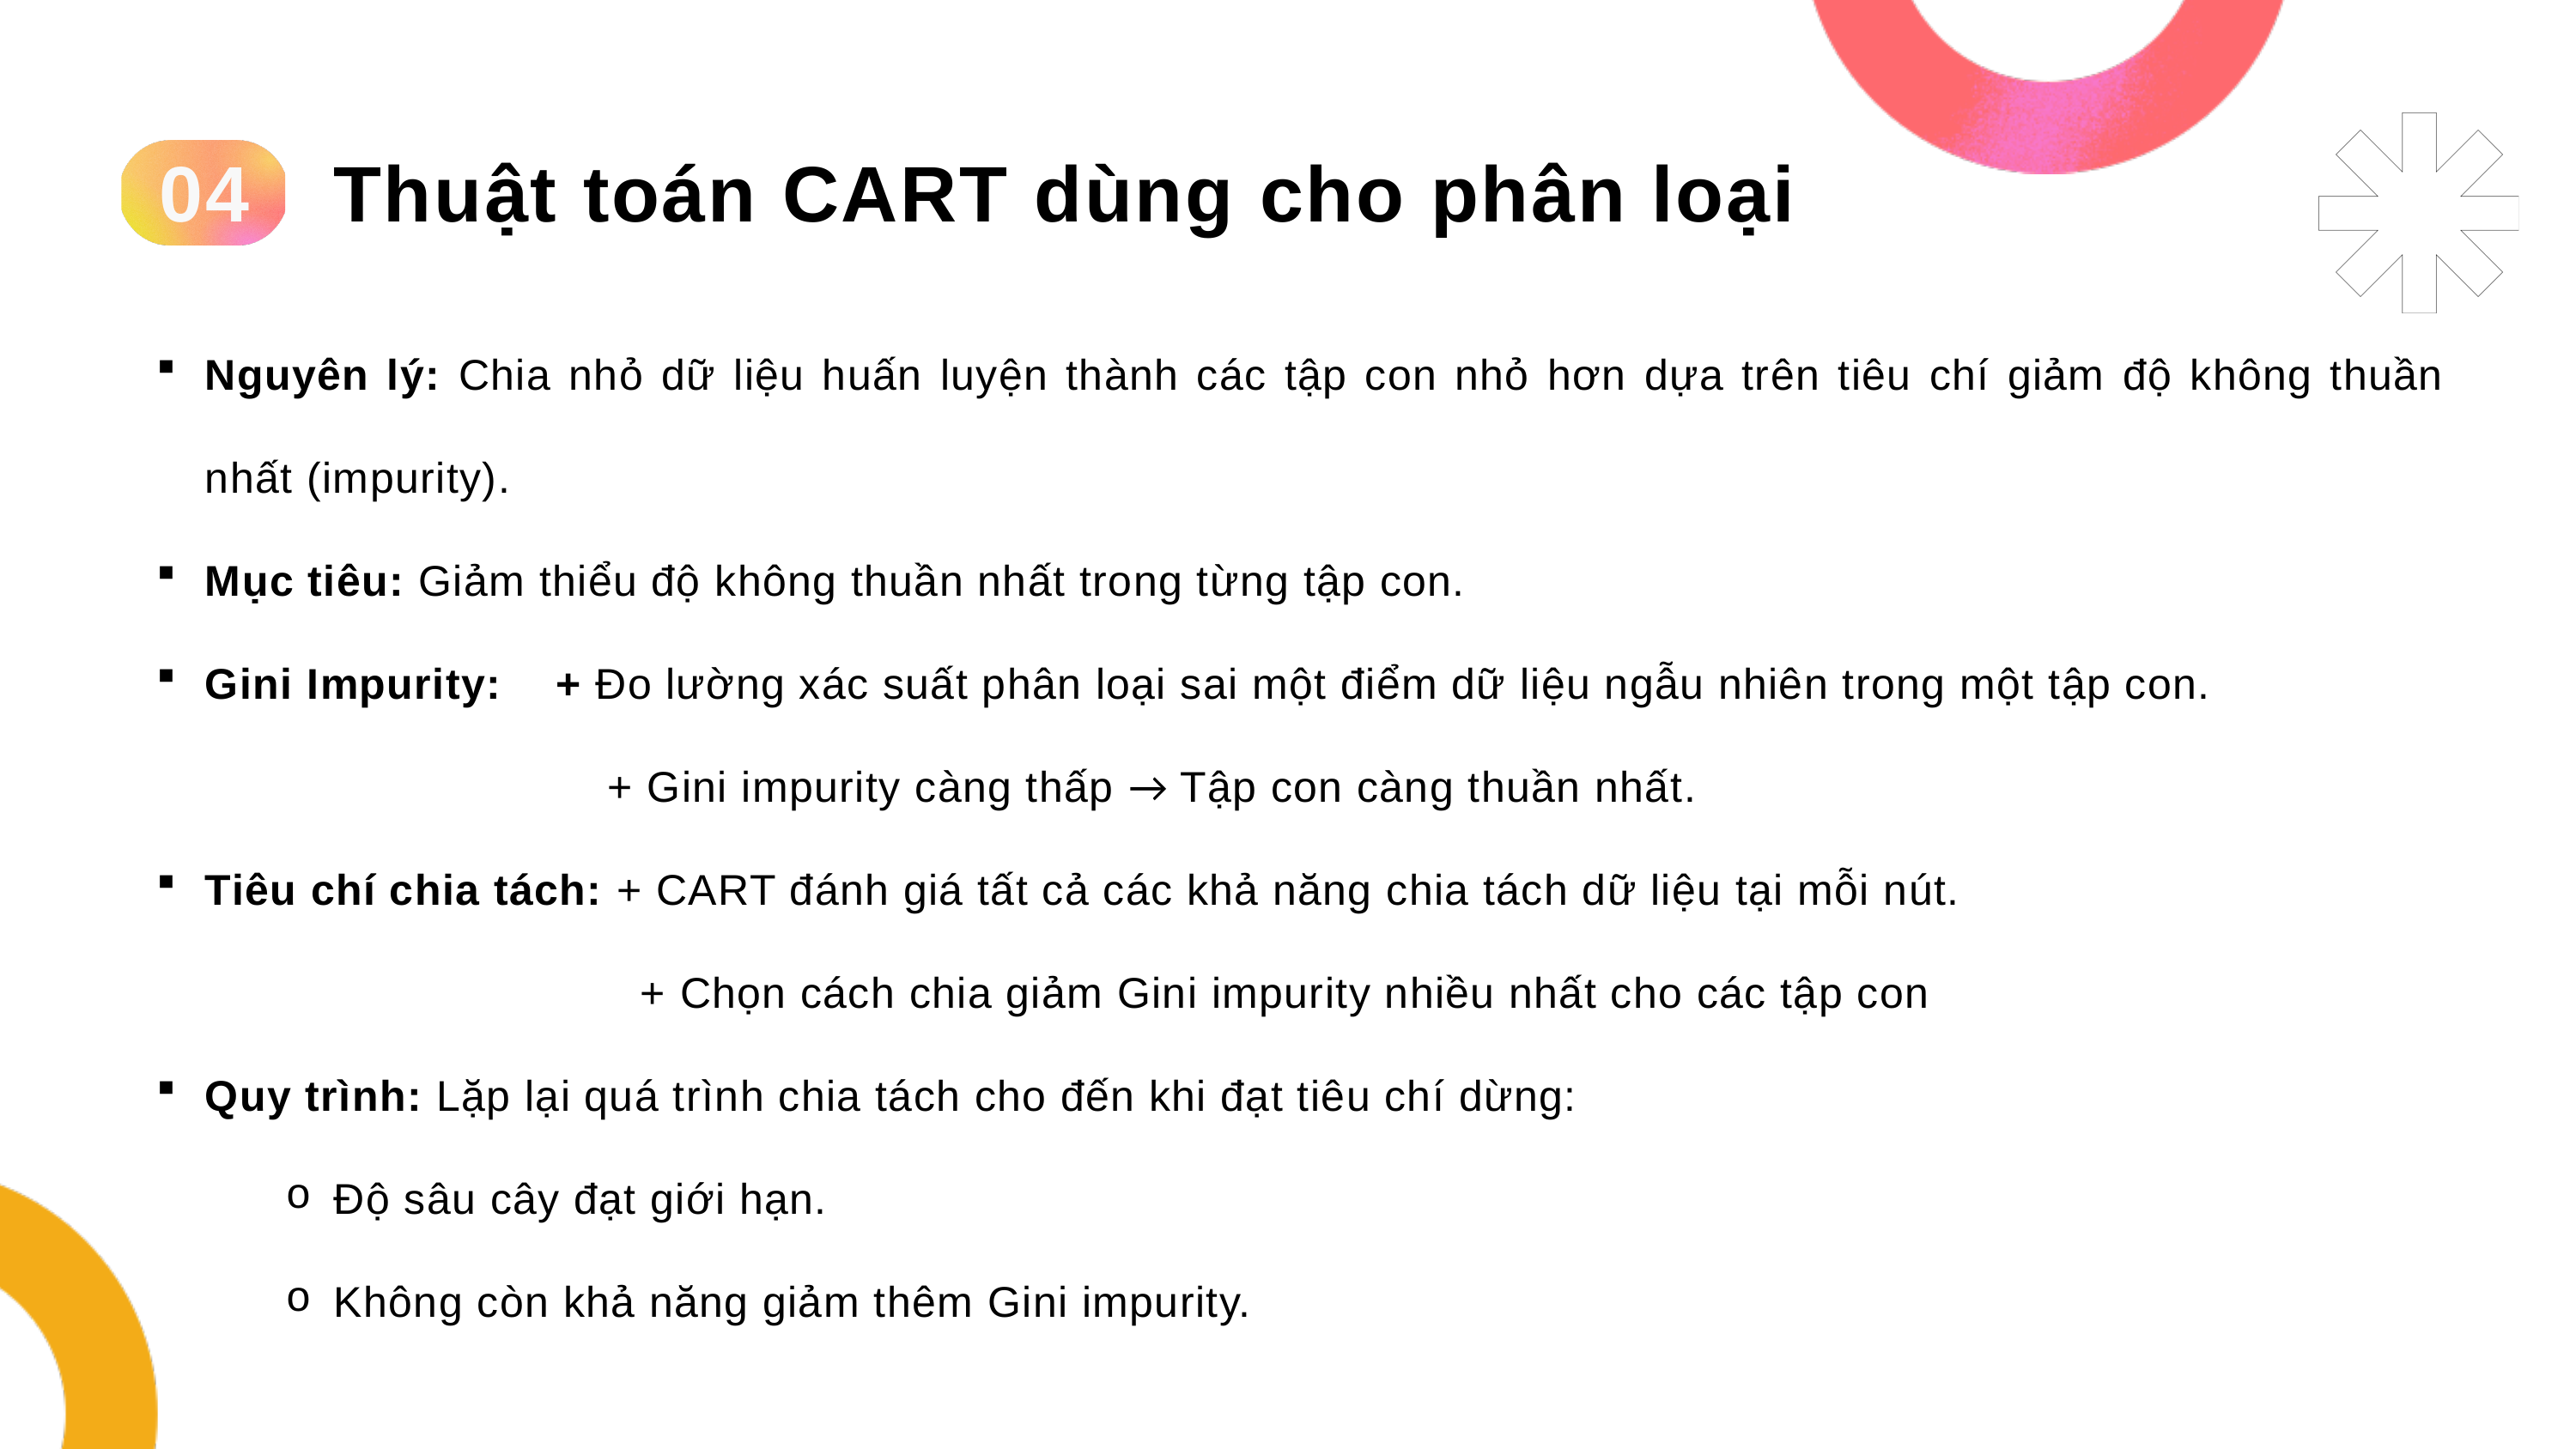

04
Thuật toán CART dùng cho phân loại
Nguyên lý: Chia nhỏ dữ liệu huấn luyện thành các tập con nhỏ hơn dựa trên tiêu chí giảm độ không thuần nhất (impurity).
Mục tiêu: Giảm thiểu độ không thuần nhất trong từng tập con.
Gini Impurity:    + Đo lường xác suất phân loại sai một điểm dữ liệu ngẫu nhiên trong một tập con.
			+ Gini impurity càng thấp → Tập con càng thuần nhất.
Tiêu chí chia tách: + CART đánh giá tất cả các khả năng chia tách dữ liệu tại mỗi nút.
		                 + Chọn cách chia giảm Gini impurity nhiều nhất cho các tập con
Quy trình: Lặp lại quá trình chia tách cho đến khi đạt tiêu chí dừng:
Độ sâu cây đạt giới hạn.
Không còn khả năng giảm thêm Gini impurity.